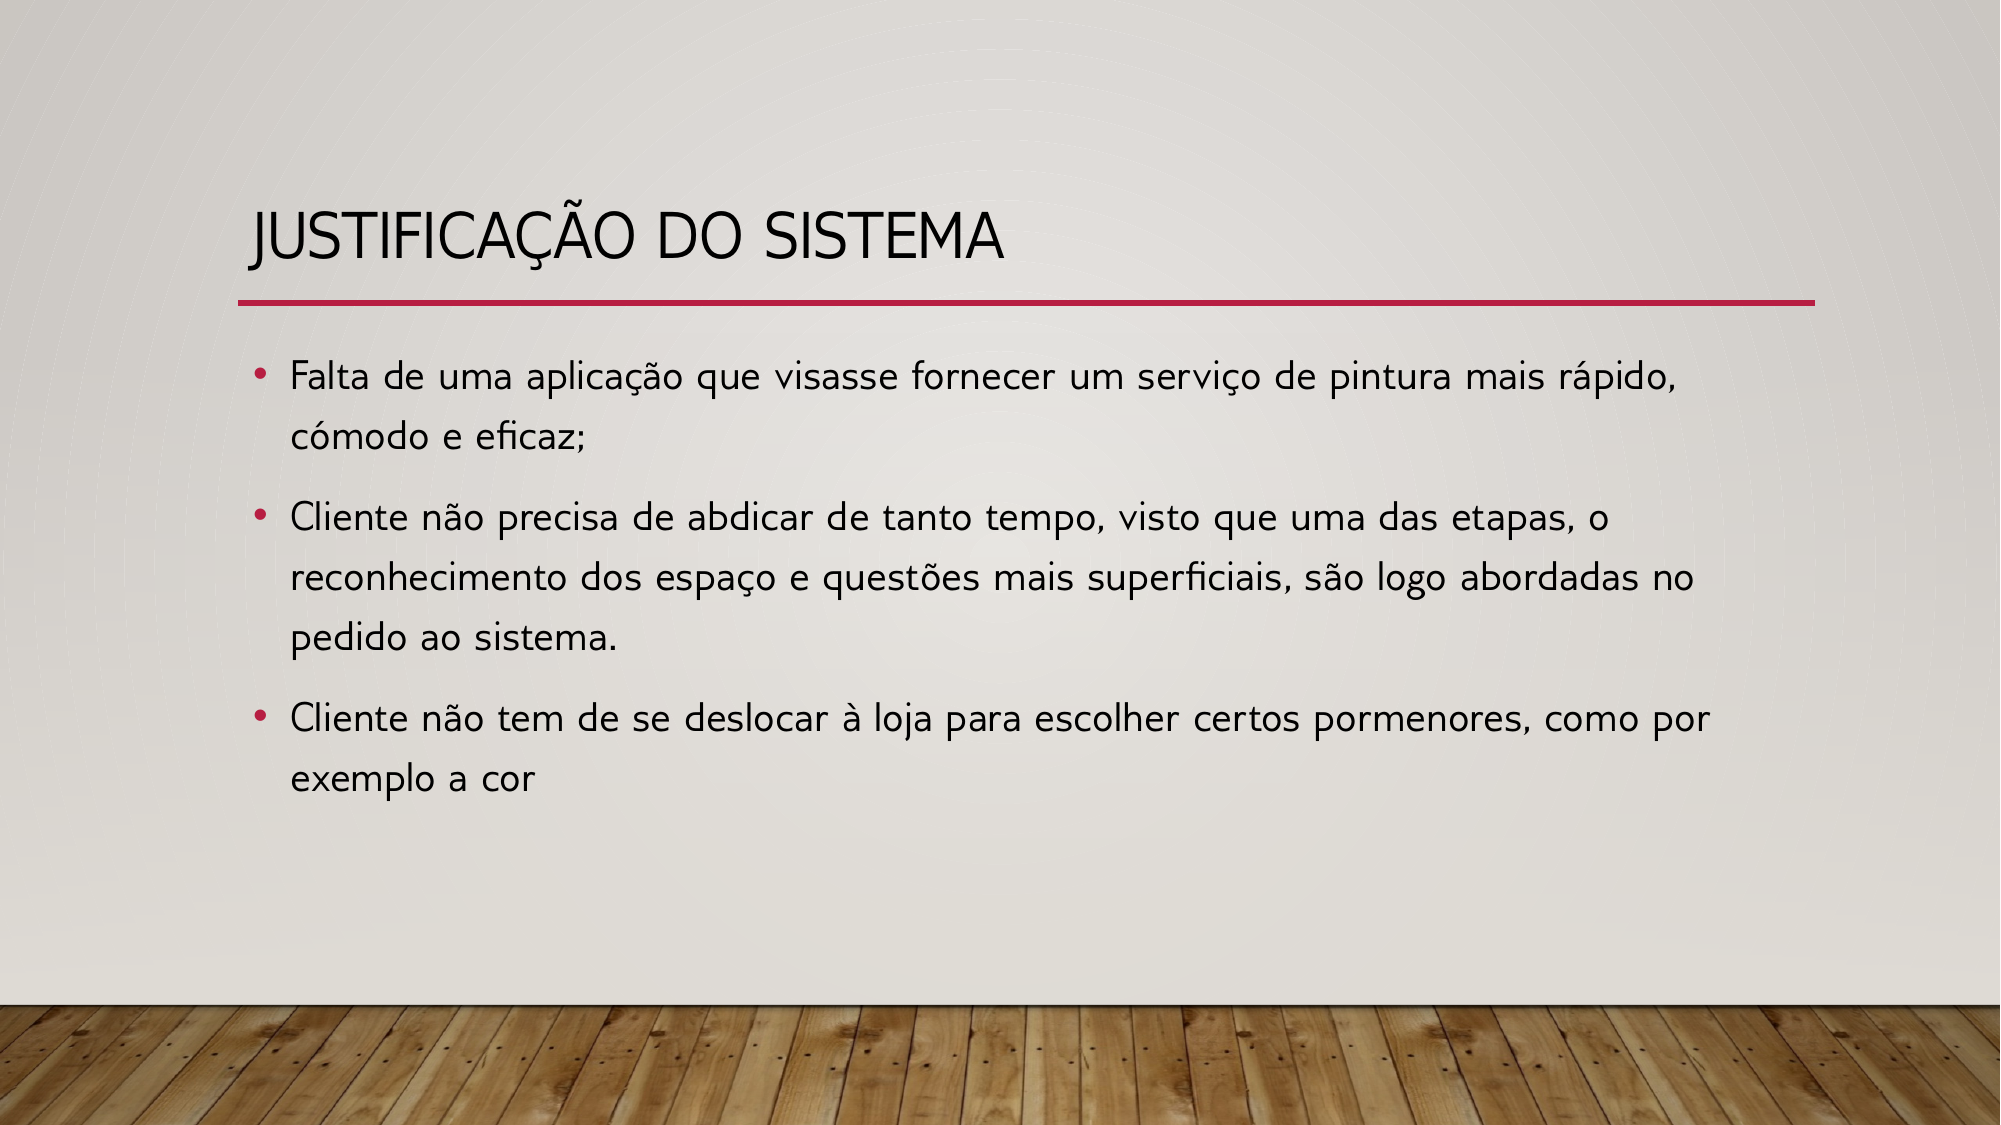

# Justificação do sistema
Falta de uma aplicação que visasse fornecer um serviço de pintura mais rápido, cómodo e eficaz;
Cliente não precisa de abdicar de tanto tempo, visto que uma das etapas, o reconhecimento dos espaço e questões mais superficiais, são logo abordadas no pedido ao sistema.
Cliente não tem de se deslocar à loja para escolher certos pormenores, como por exemplo a cor